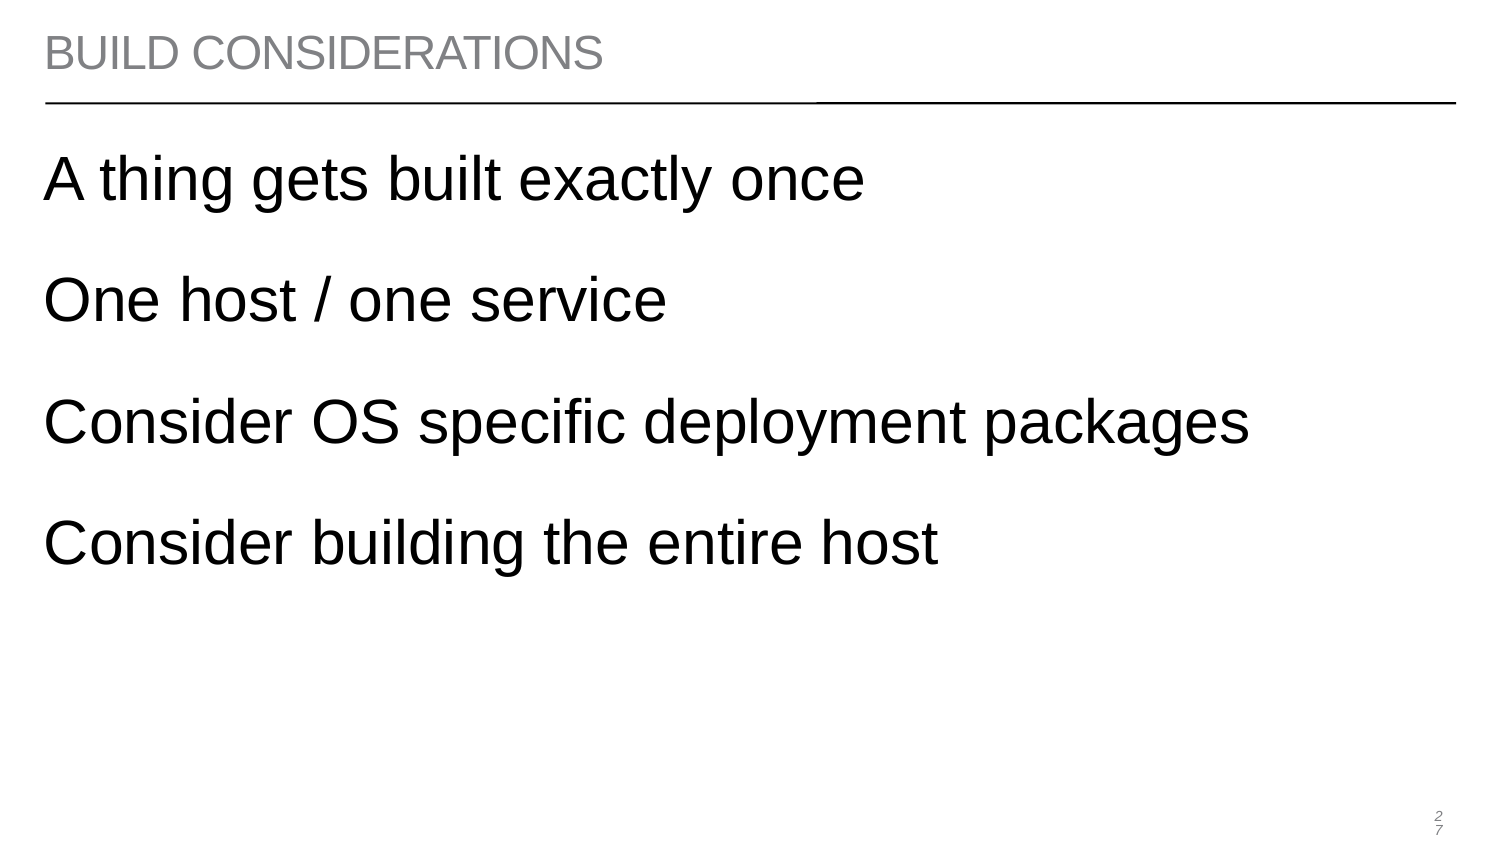

# Build considerations
A thing gets built exactly once
One host / one service
Consider OS specific deployment packages
Consider building the entire host
27